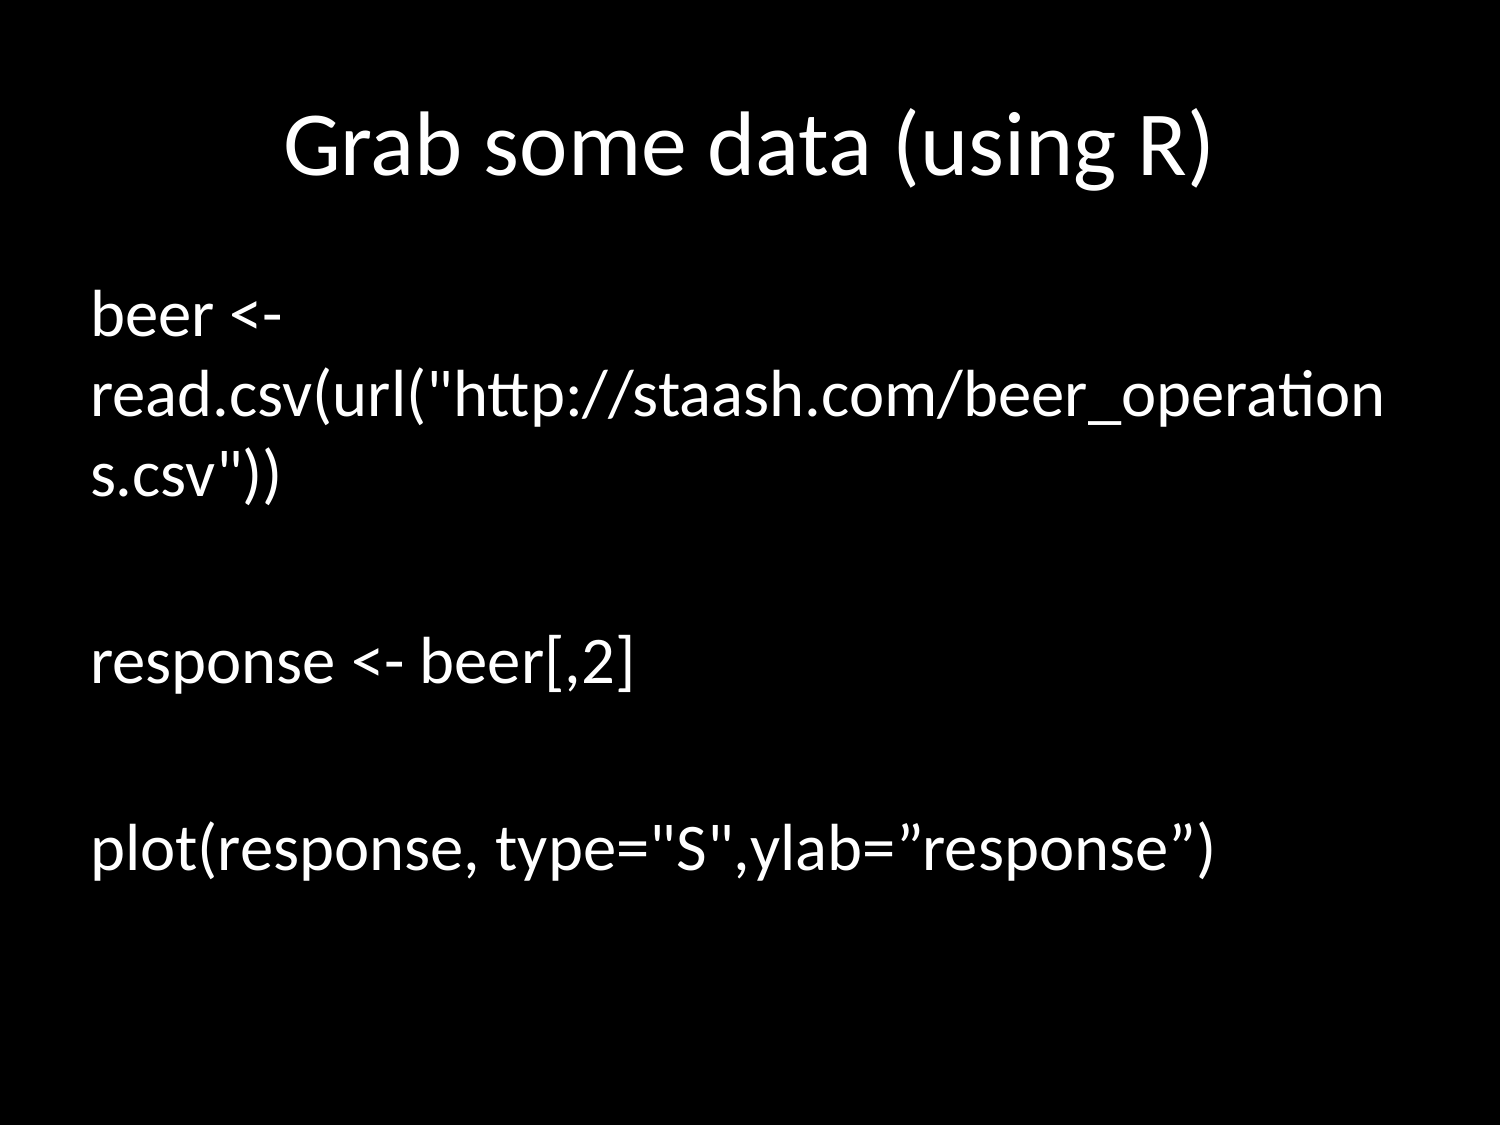

# Grab some data (using R)
beer <- read.csv(url("http://staash.com/beer_operations.csv"))

response <- beer[,2]

plot(response, type="S",ylab=”response”)